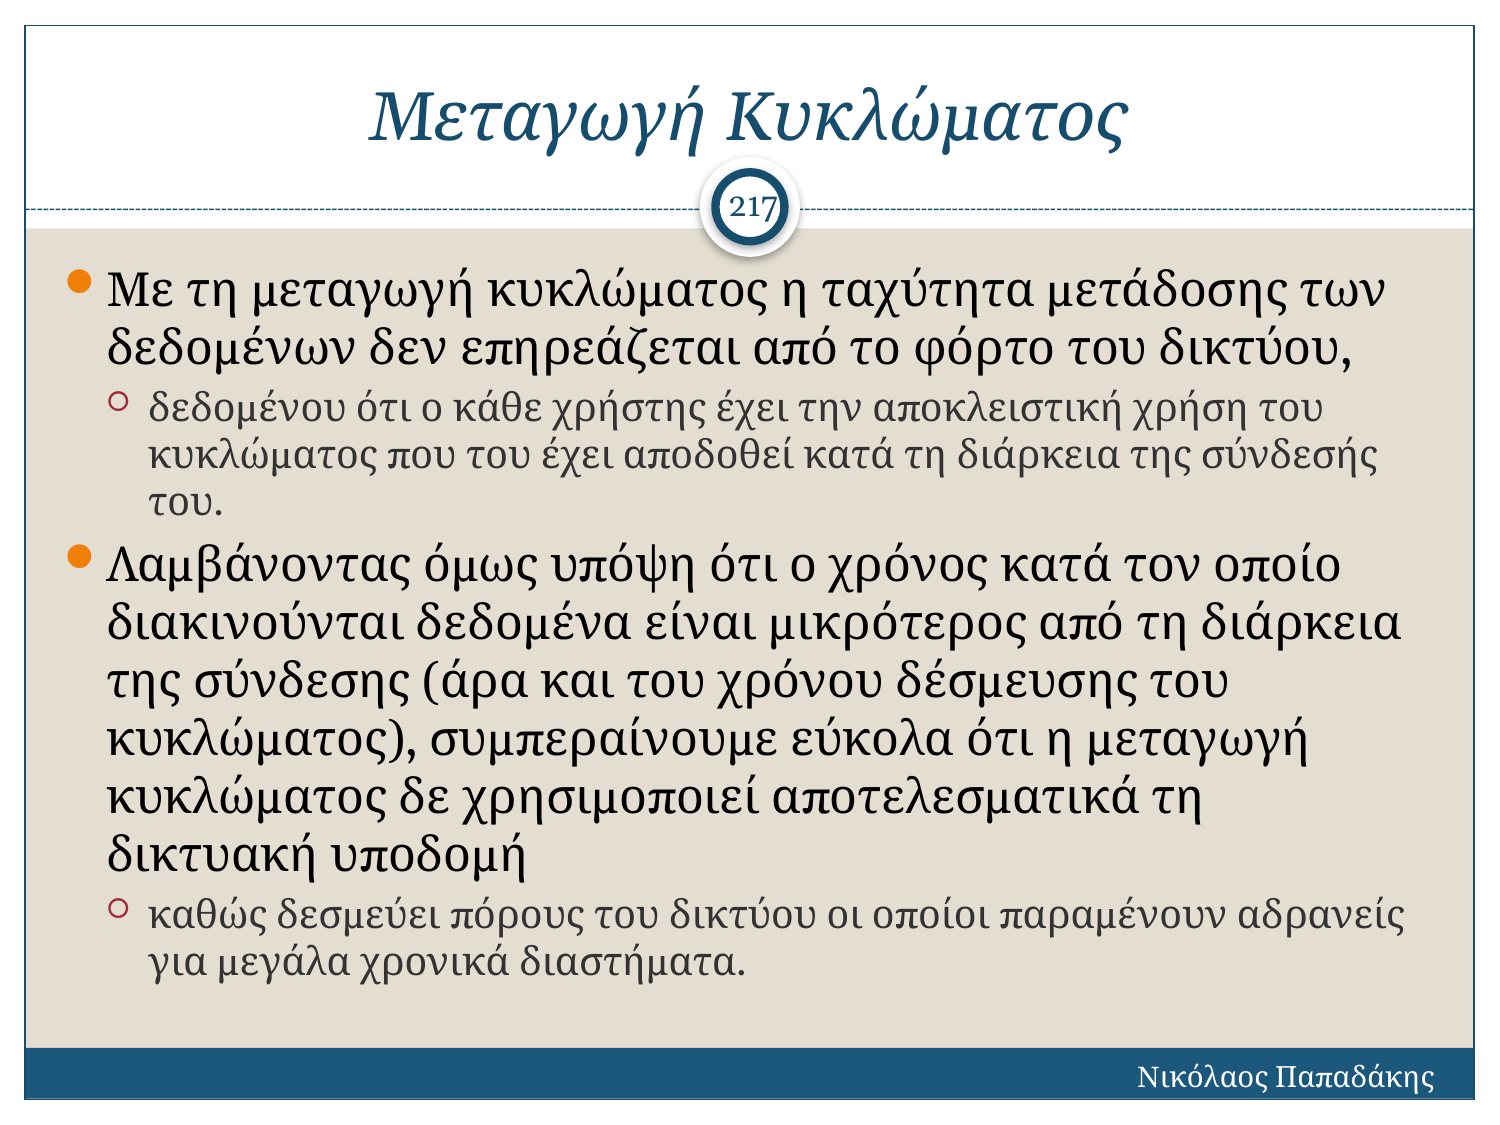

# Μεταγωγή Κυκλώματος
217
Με τη μεταγωγή κυκλώματος η ταχύτητα μετάδοσης των δεδομένων δεν επηρεάζεται από το φόρτο του δικτύου,
δεδομένου ότι ο κάθε χρήστης έχει την αποκλειστική χρήση του κυκλώματος που του έχει αποδοθεί κατά τη διάρκεια της σύνδεσής του.
Λαμβάνοντας όμως υπόψη ότι ο χρόνος κατά τον οποίο διακινούνται δεδομένα είναι μικρότερος από τη διάρκεια της σύνδεσης (άρα και του χρόνου δέσμευσης του κυκλώματος), συμπεραίνουμε εύκολα ότι η μεταγωγή κυκλώματος δε χρησιμοποιεί αποτελεσματικά τη δικτυακή υποδομή
καθώς δεσμεύει πόρους του δικτύου οι οποίοι παραμένουν αδρανείς για μεγάλα χρονικά διαστήματα.

Νικόλαος Παπαδάκης